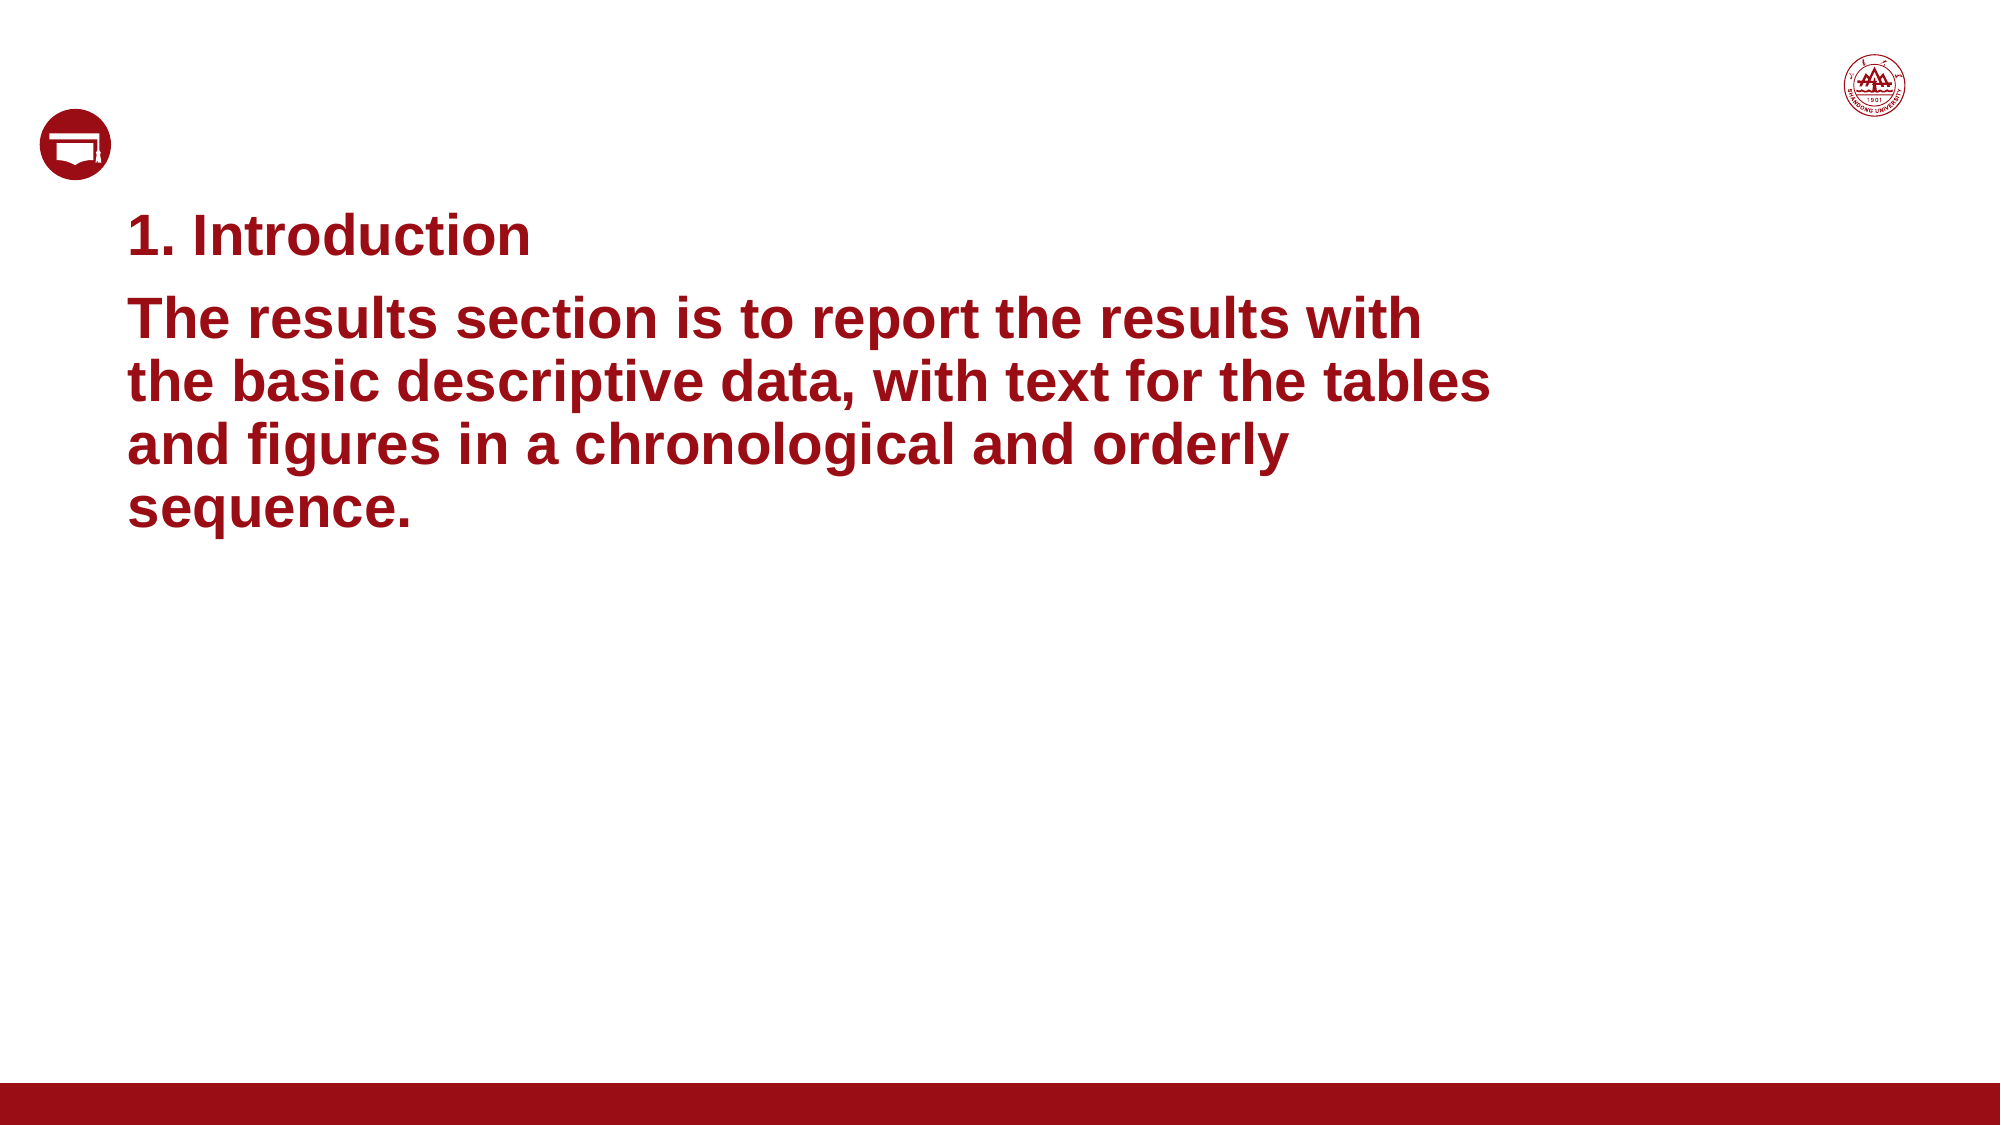

1. Introduction
The results section is to report the results with the basic descriptive data, with text for the tables and figures in a chronological and orderly sequence.